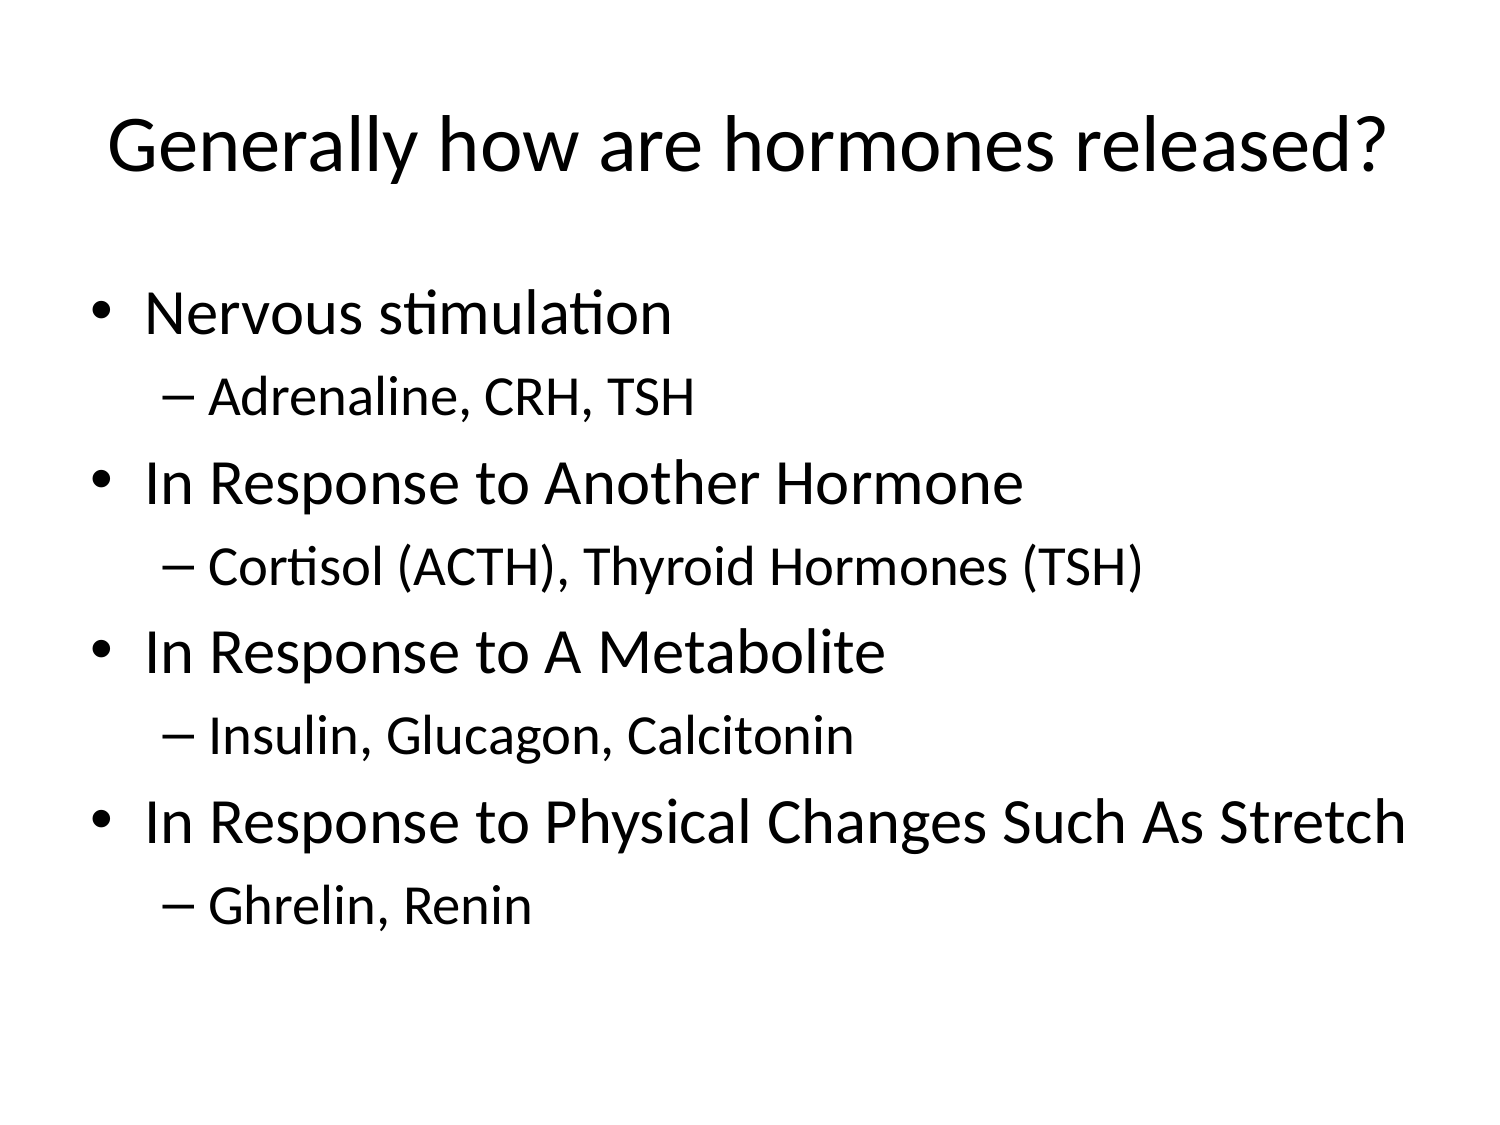

# Generally how are hormones released?
Nervous stimulation
Adrenaline, CRH, TSH
In Response to Another Hormone
Cortisol (ACTH), Thyroid Hormones (TSH)
In Response to A Metabolite
Insulin, Glucagon, Calcitonin
In Response to Physical Changes Such As Stretch
Ghrelin, Renin